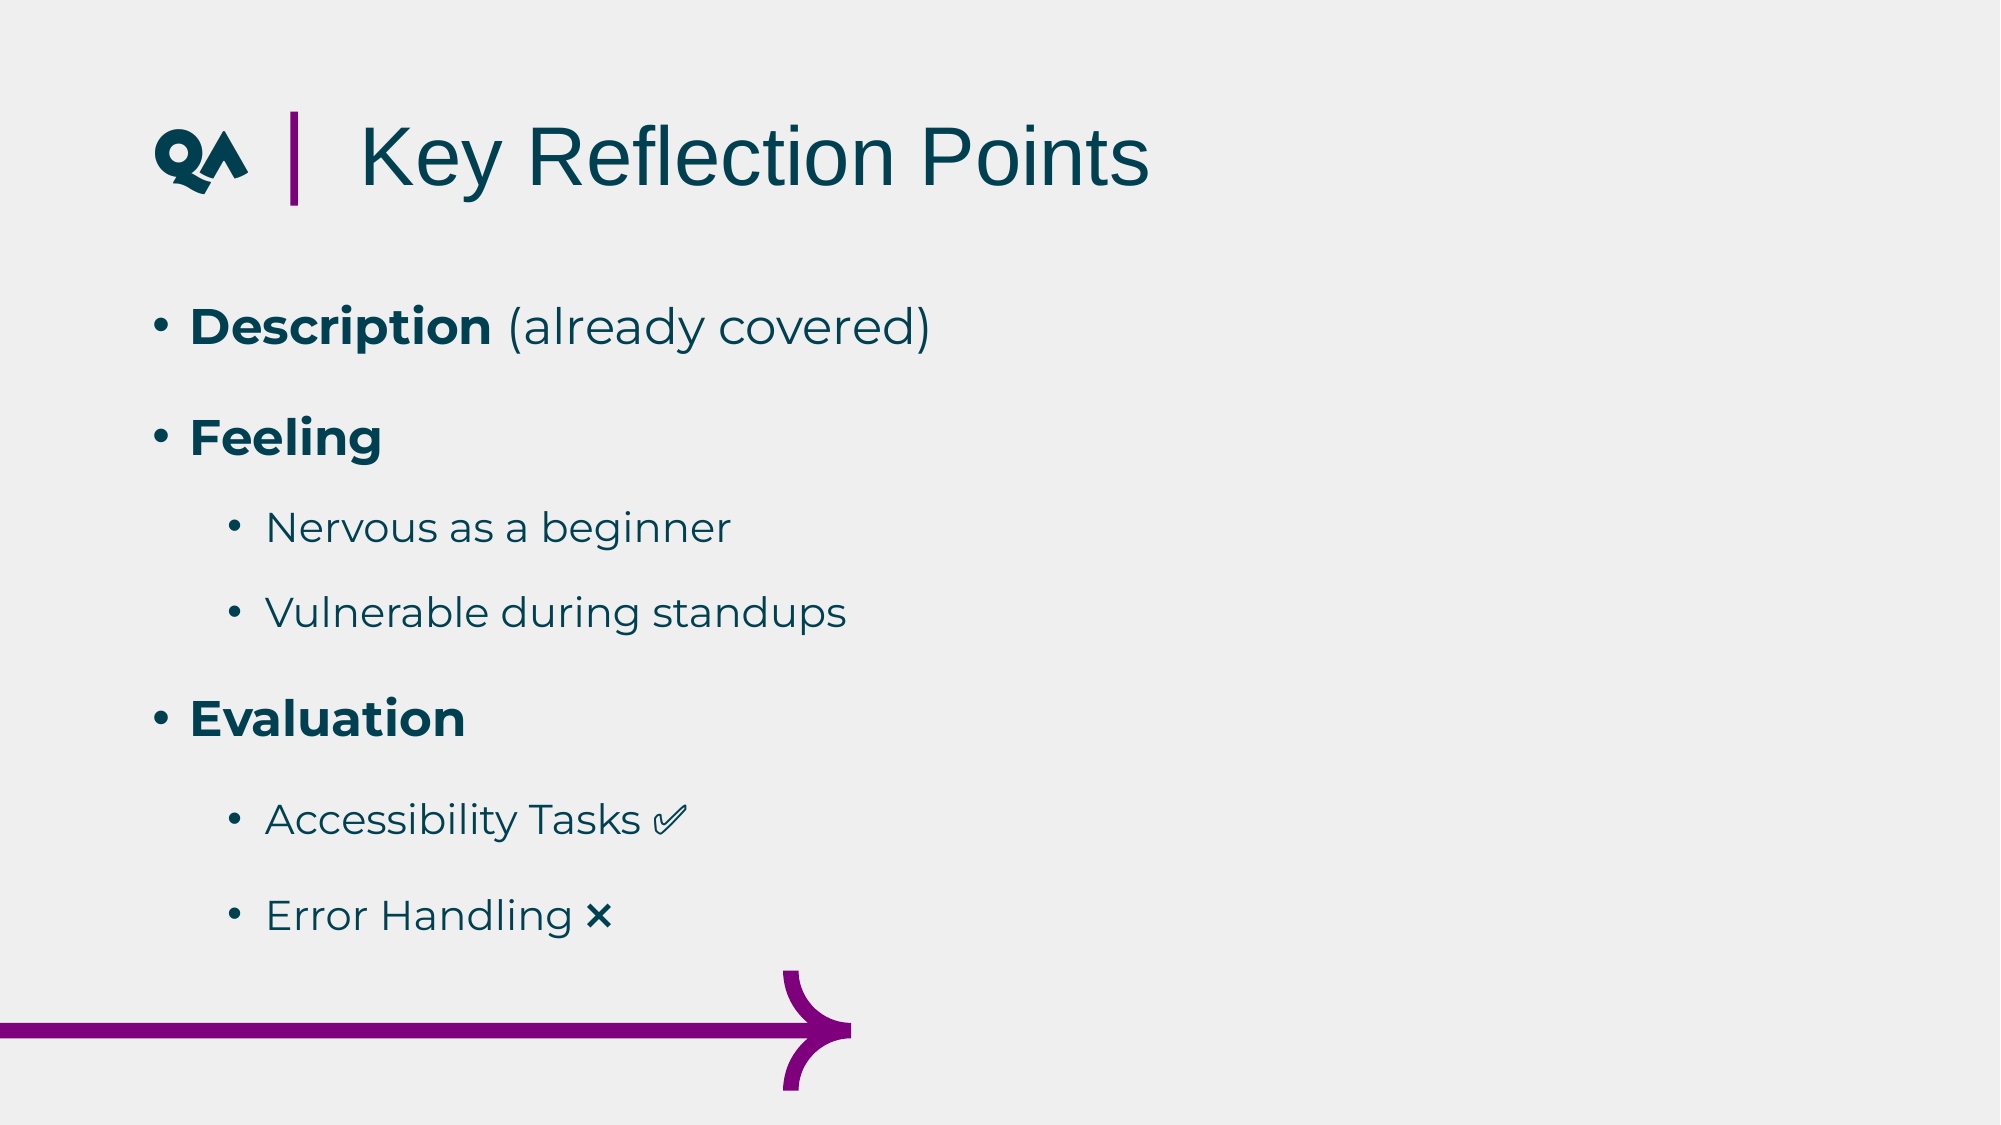

# Key Reflection Points
Description (already covered)
Feeling
Nervous as a beginner
Vulnerable during standups
Evaluation
Accessibility Tasks ✅
Error Handling ❌